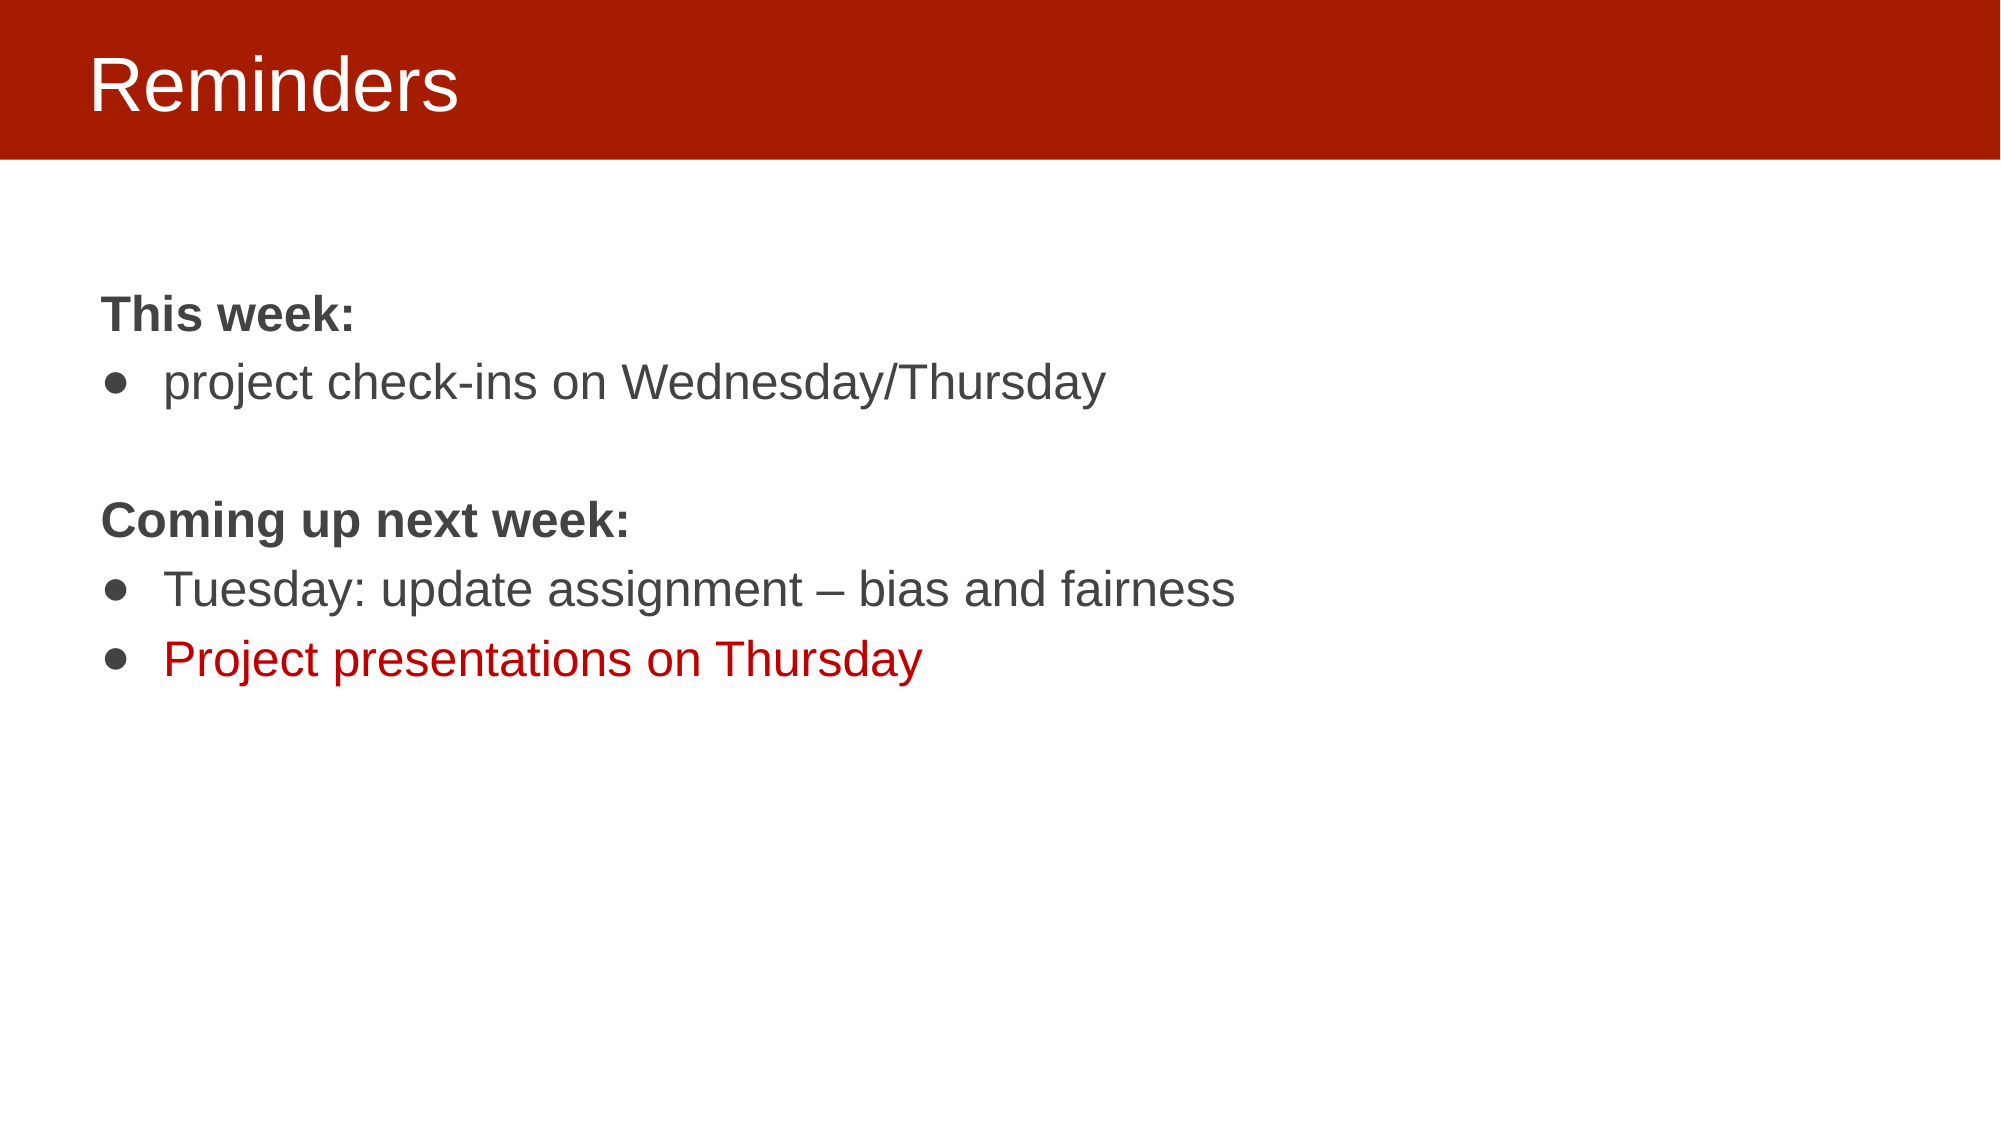

# Reminders
This week:
project check-ins on Wednesday/Thursday

Coming up next week:
Tuesday: update assignment – bias and fairness
Project presentations on Thursday